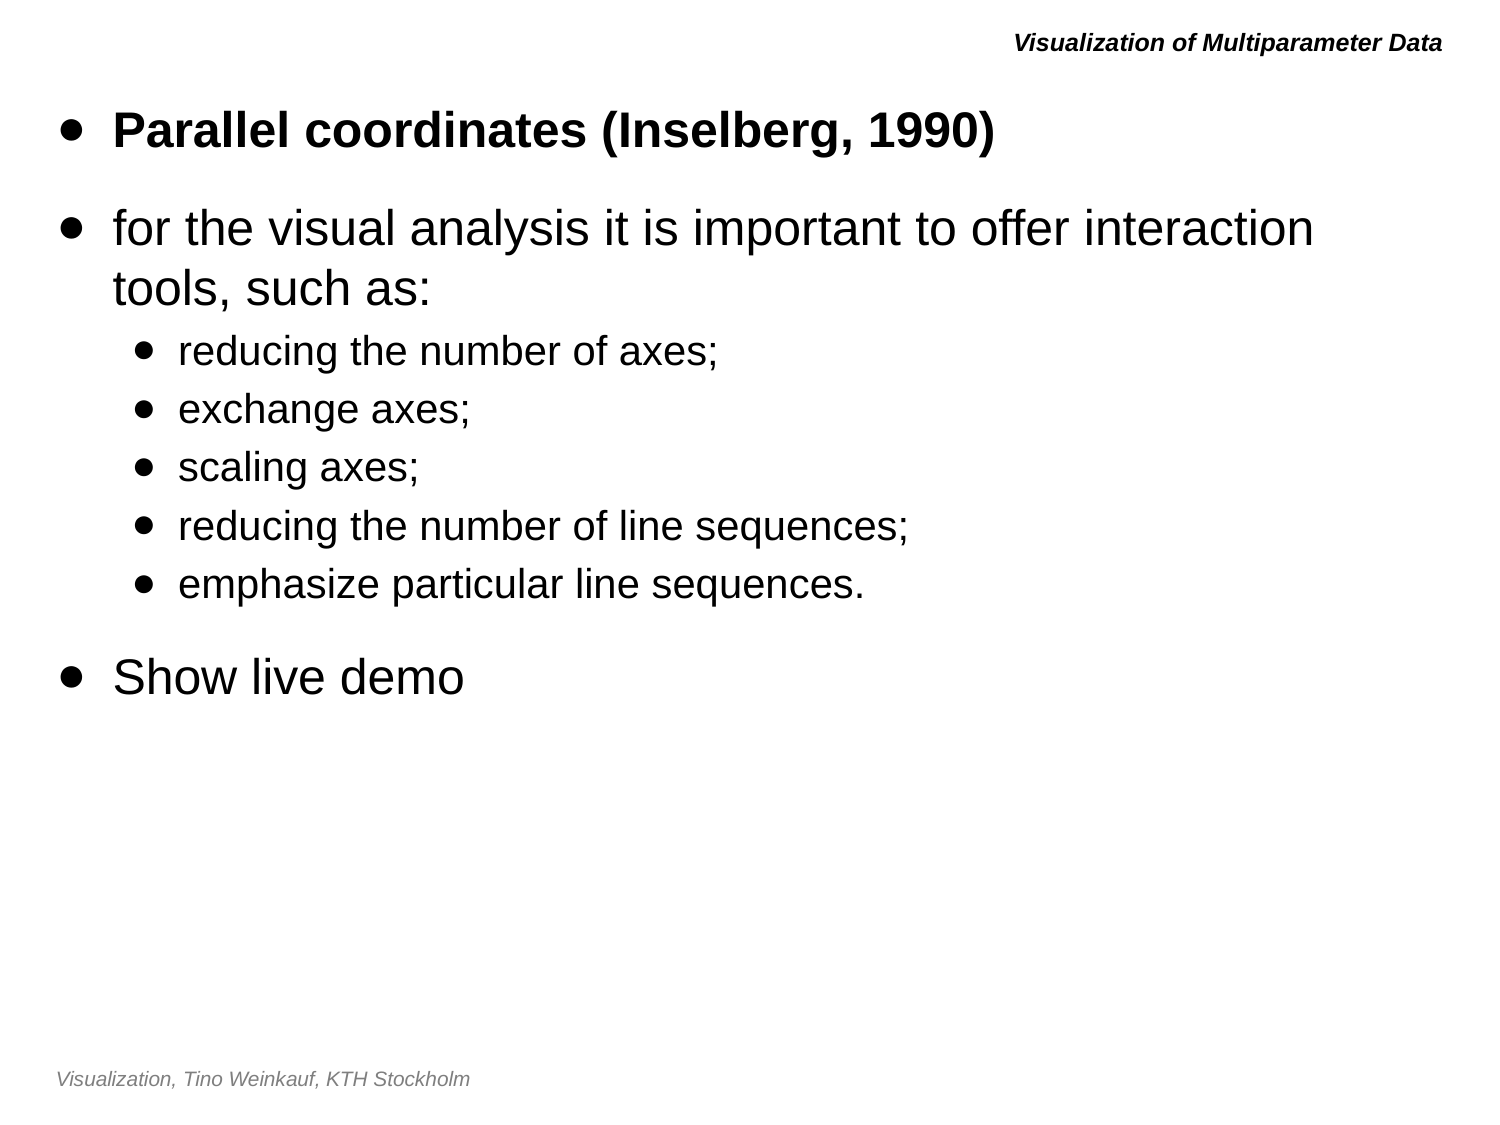

# Visualization of Multiparameter Data
Parallel coordinates (Inselberg, 1990)
for the visual analysis it is important to offer interaction tools, such as:
reducing the number of axes;
exchange axes;
scaling axes;
reducing the number of line sequences;
emphasize particular line sequences.
Show live demo